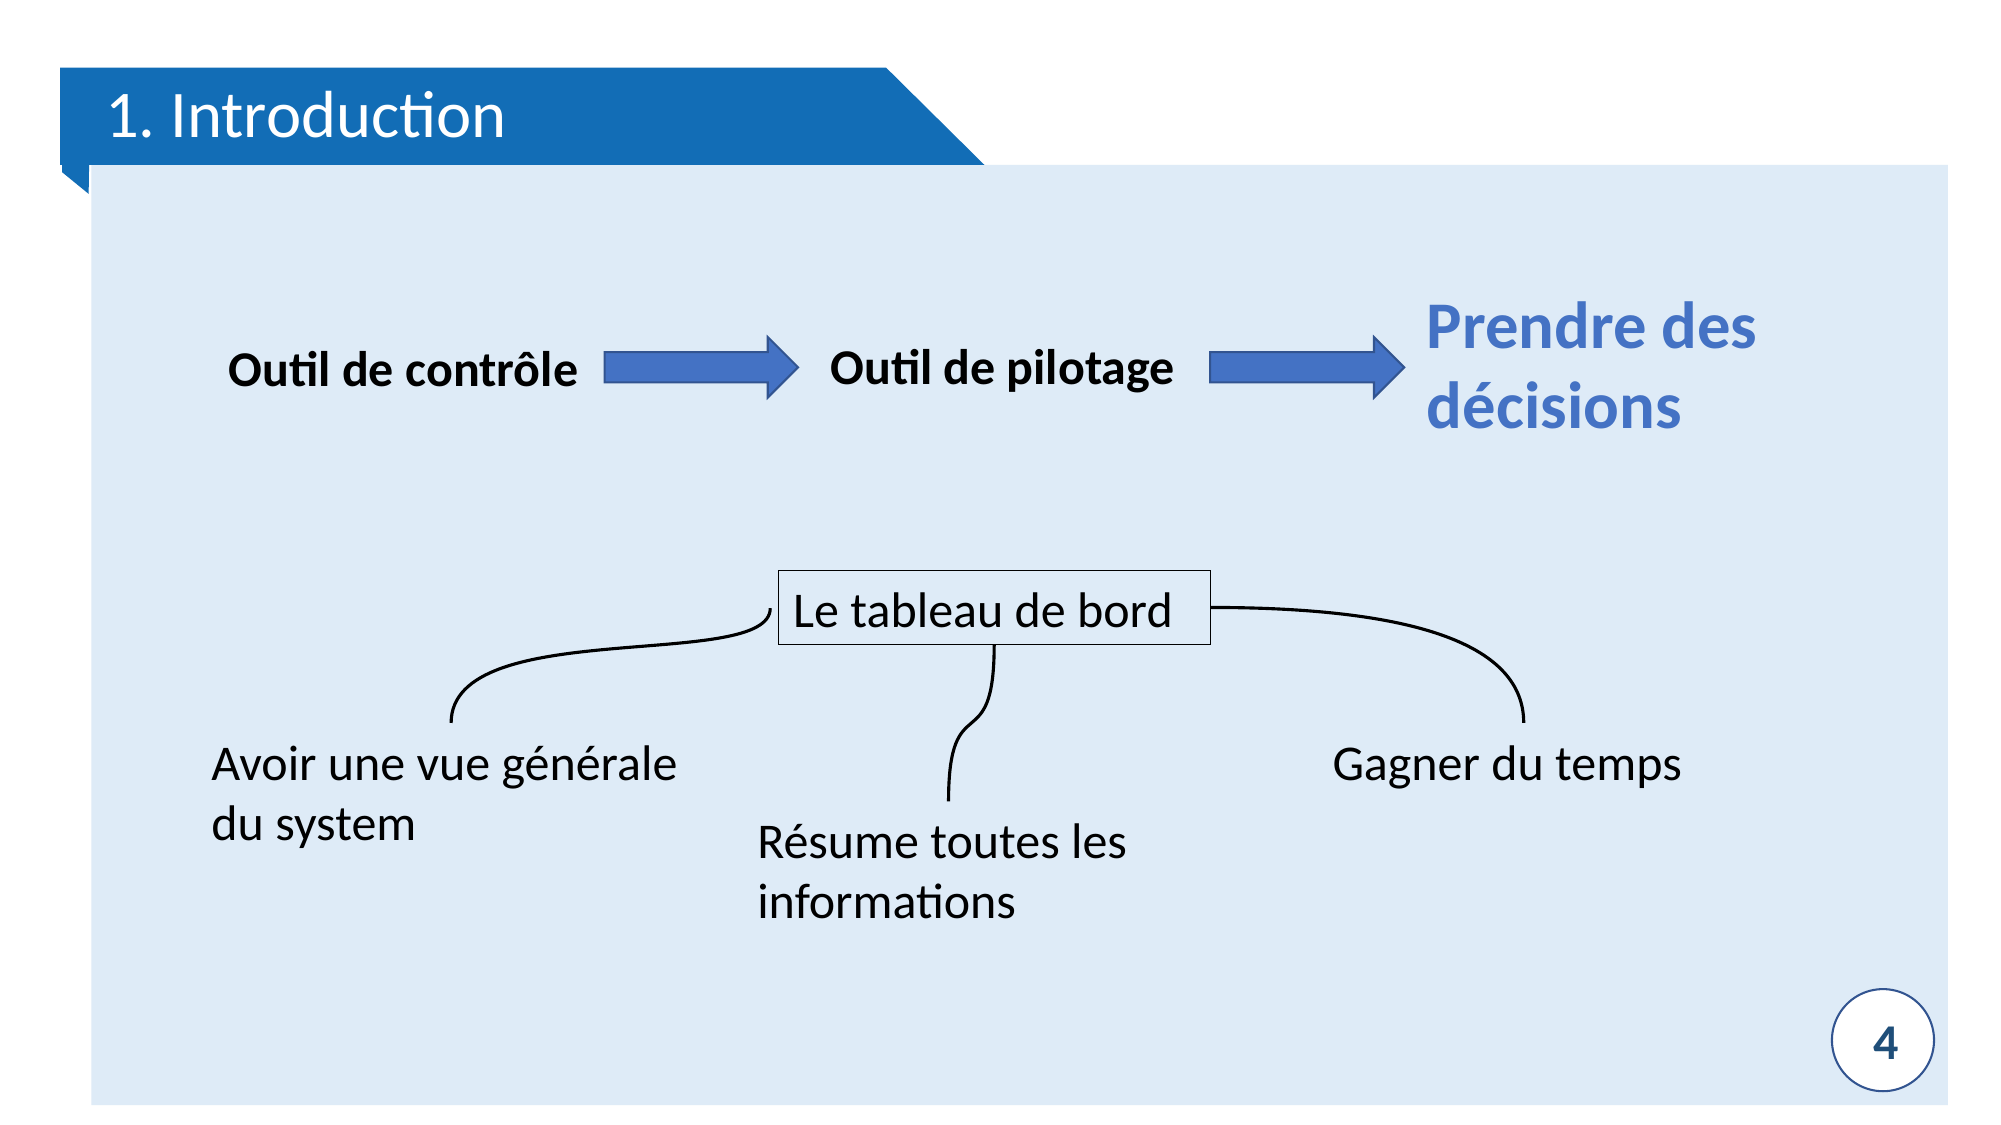

1. Introduction

4
Prendre des décisions
Outil de pilotage
Outil de contrôle

Le tableau de bord
Avoir une vue générale du system
Gagner du temps
Résume toutes les informations